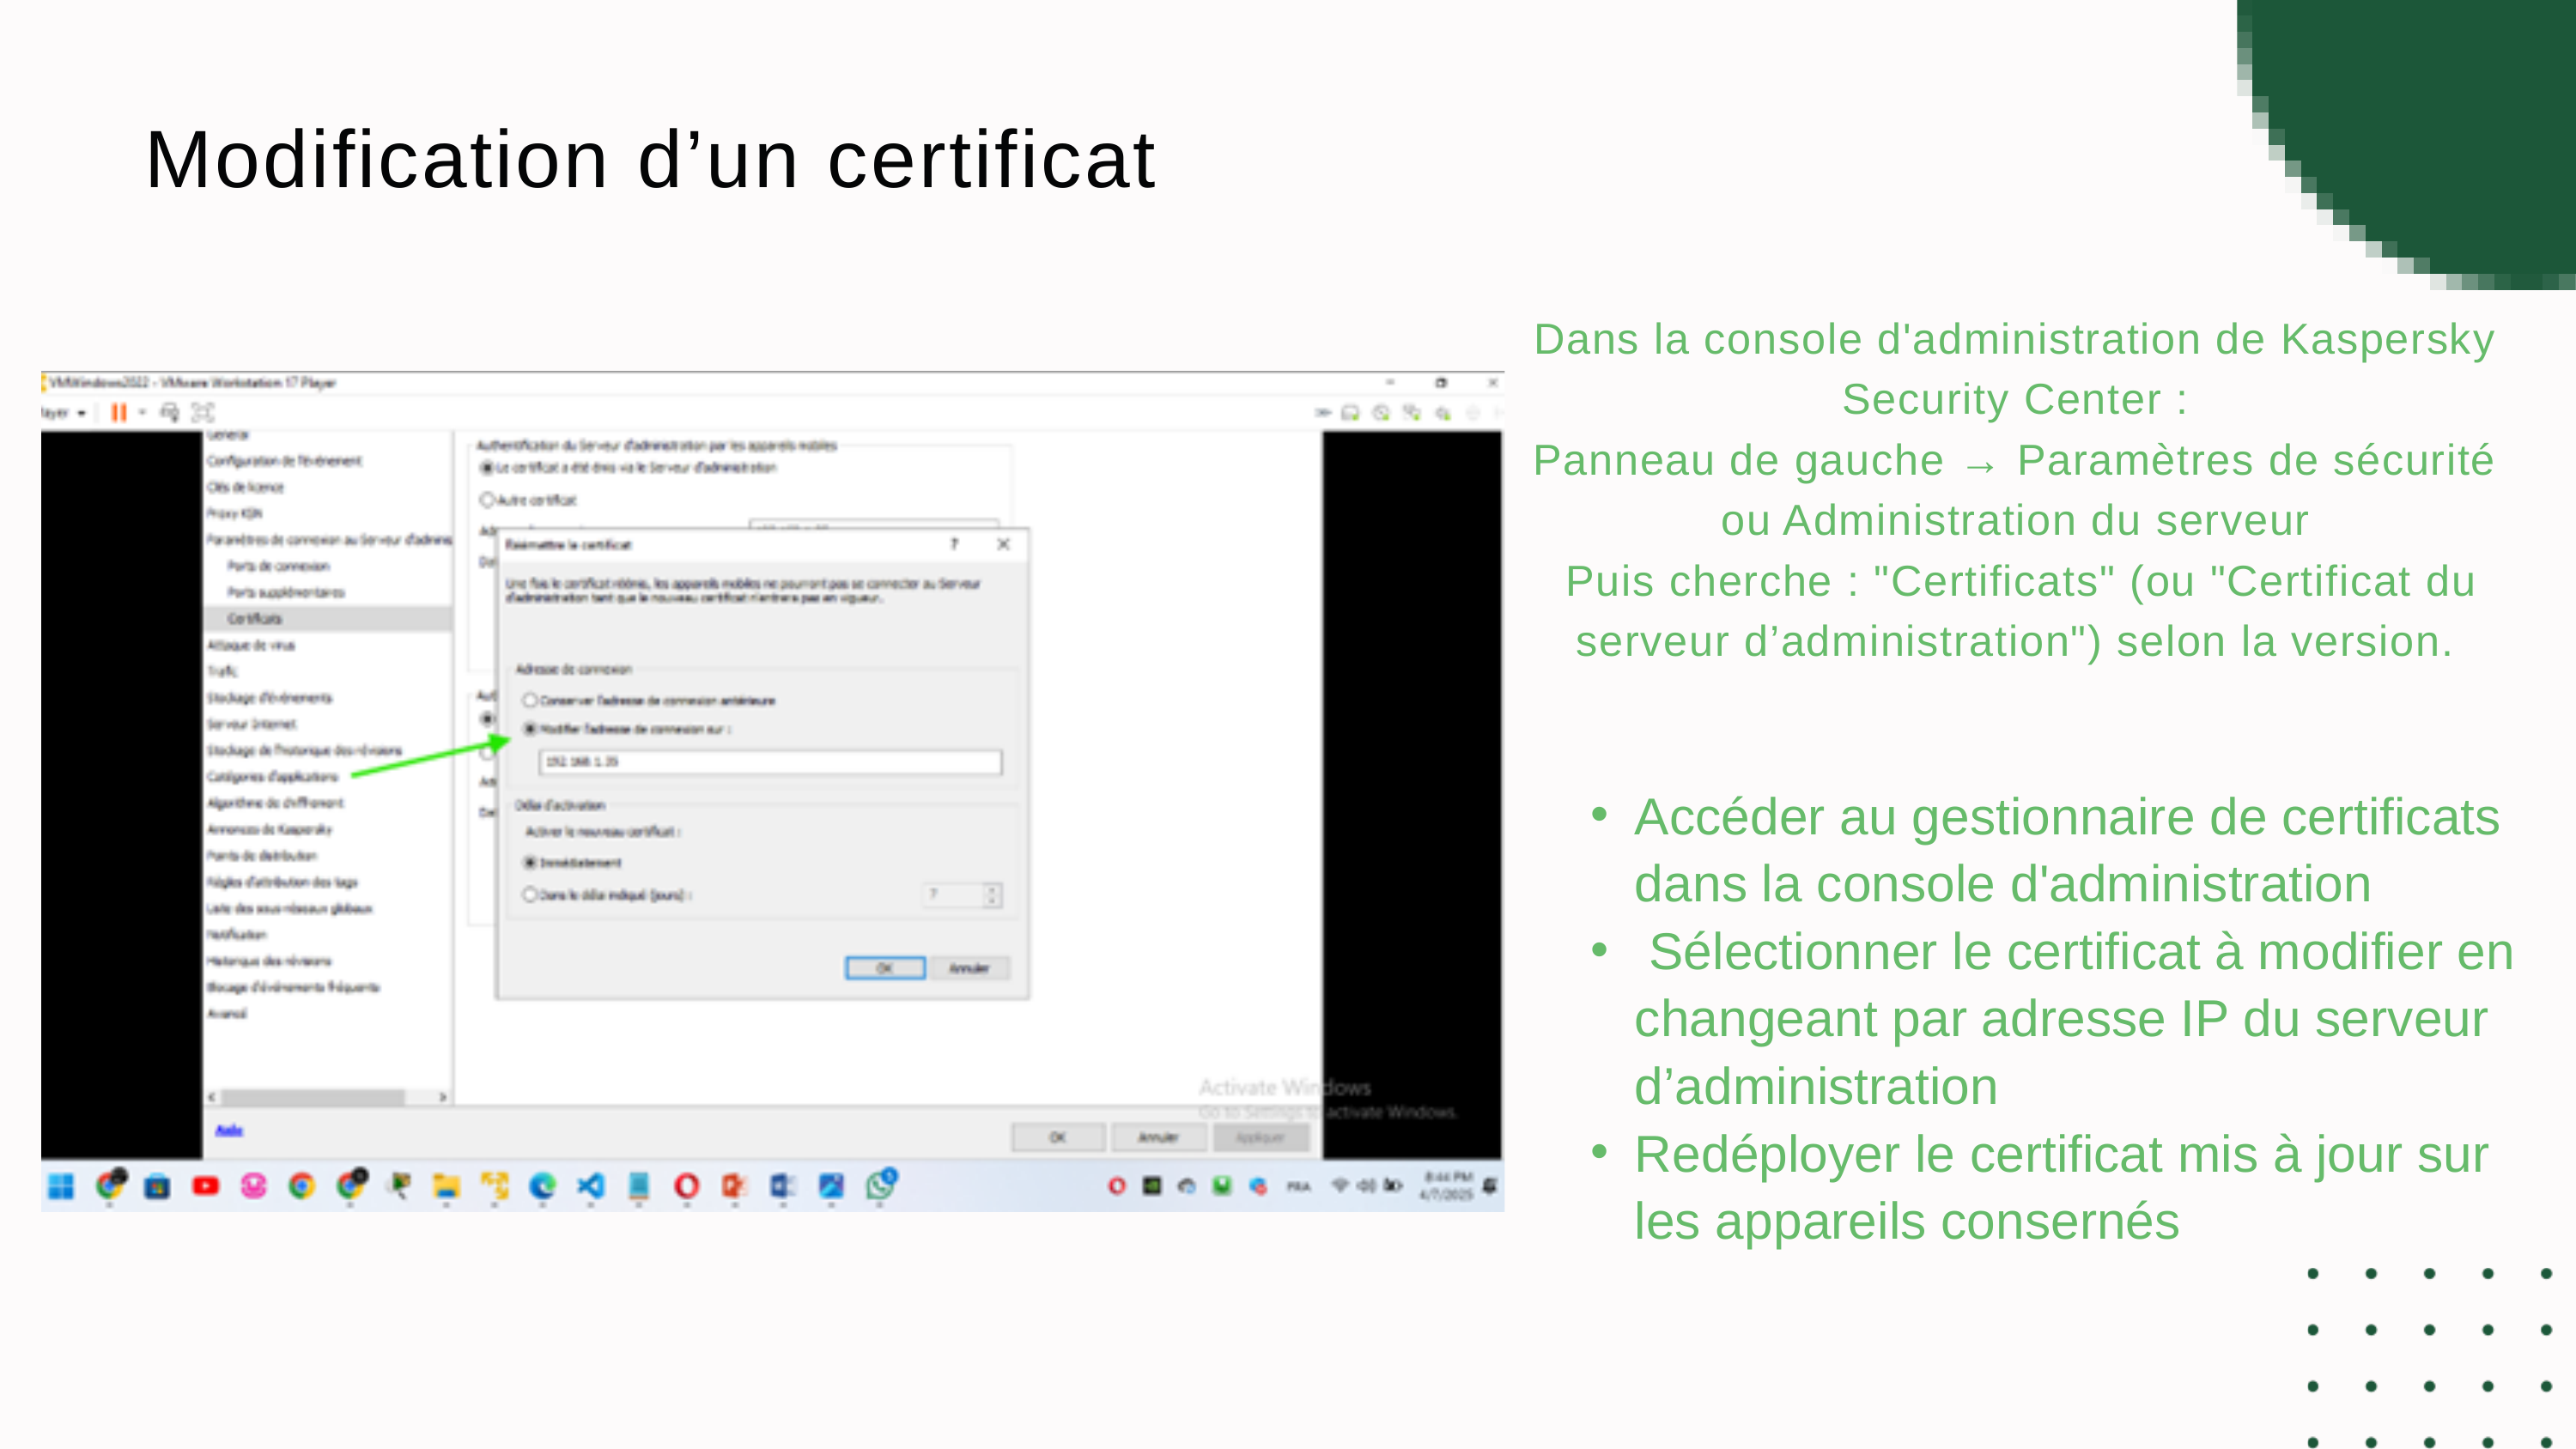

Modification d’un certificat

Dans la console d'administration de Kaspersky Security Center :
Panneau de gauche → Paramètres de sécurité ou Administration du serveur
 Puis cherche : "Certificats" (ou "Certificat du serveur d’administration") selon la version.

Accéder au gestionnaire de certificats dans la console d'administration
 Sélectionner le certificat à modifier en changeant par adresse IP du serveur d’administration
Redéployer le certificat mis à jour sur les appareils consernés